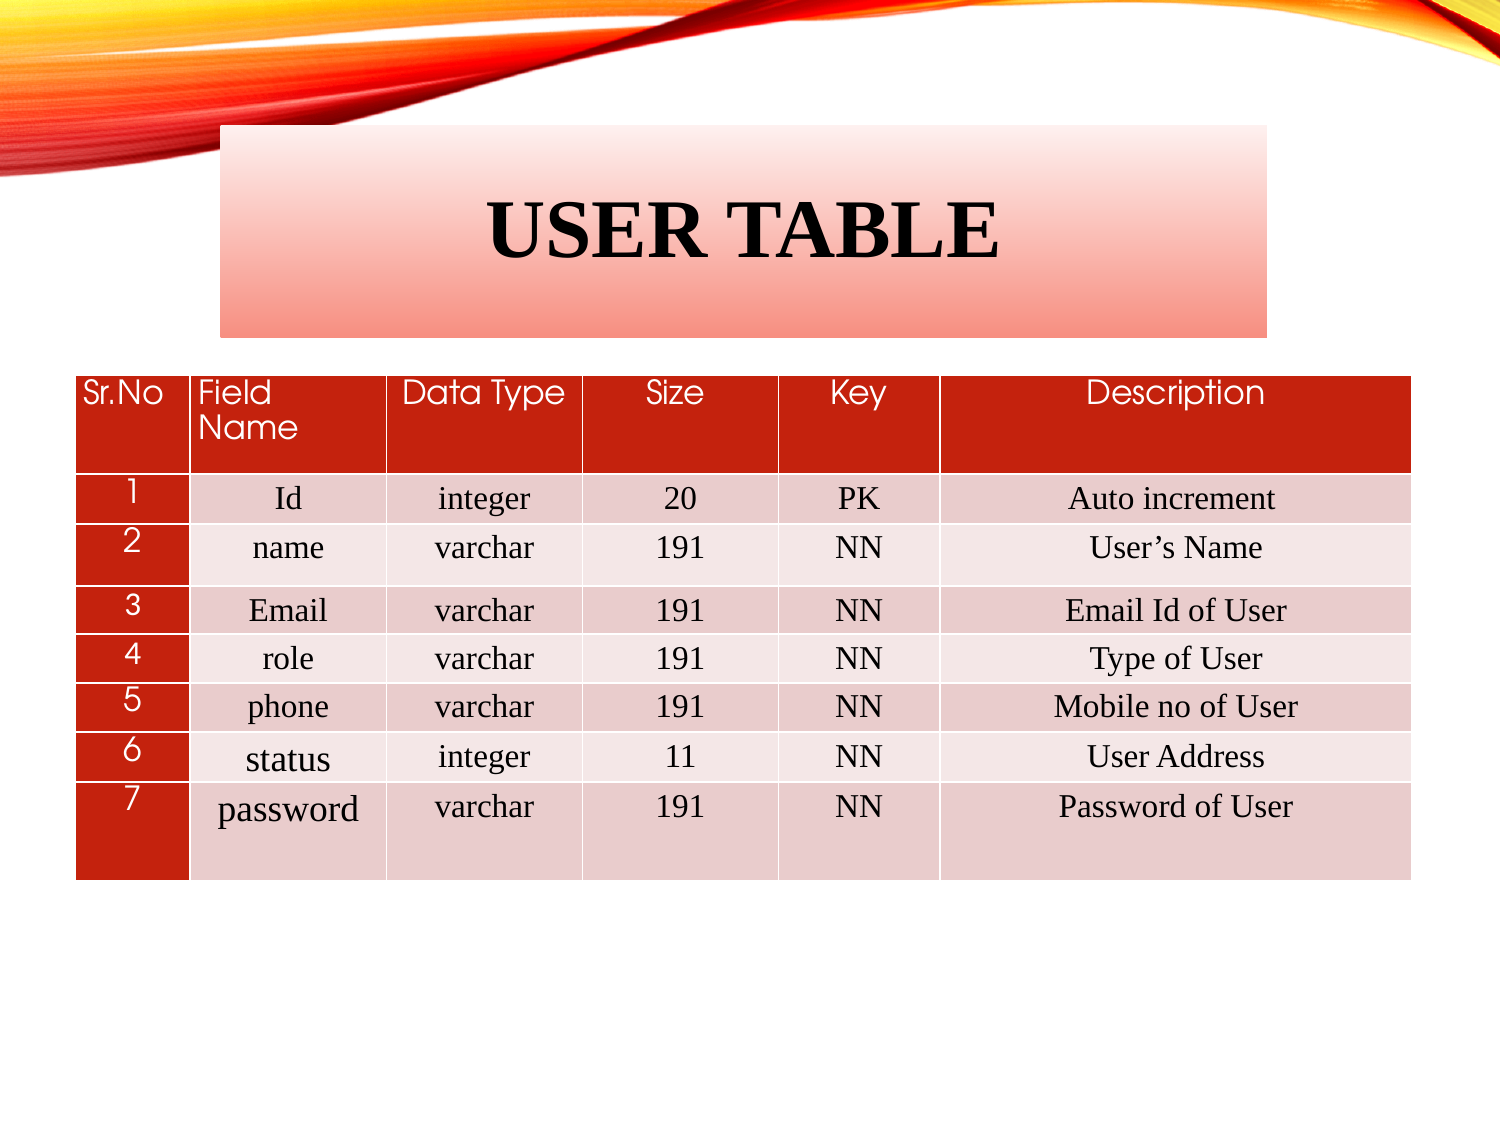

# User table
| Sr.No | Field Name | Data Type | Size | Key | Description |
| --- | --- | --- | --- | --- | --- |
| 1 | Id | integer | 20 | PK | Auto increment |
| 2 | name | varchar | 191 | NN | User’s Name |
| 3 | Email | varchar | 191 | NN | Email Id of User |
| 4 | role | varchar | 191 | NN | Type of User |
| 5 | phone | varchar | 191 | NN | Mobile no of User |
| 6 | status | integer | 11 | NN | User Address |
| 7 | password | varchar | 191 | NN | Password of User |